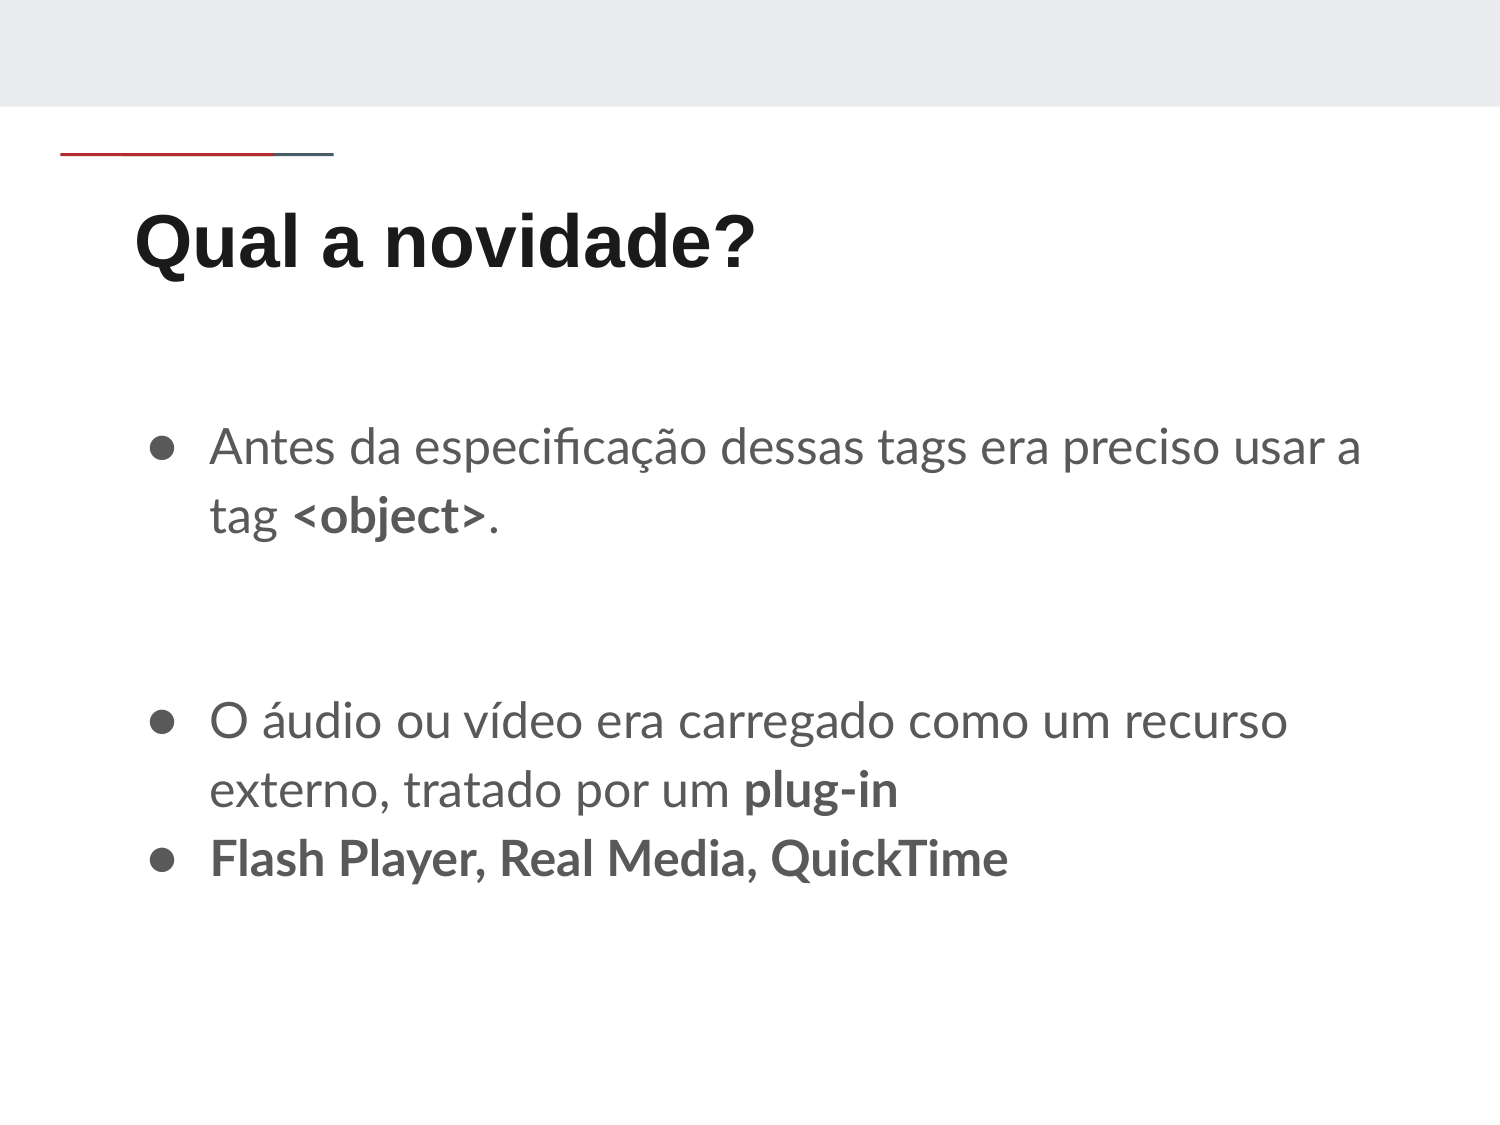

# Qual a novidade?
Antes da especificação dessas tags era preciso usar a tag <object>.

O áudio ou vídeo era carregado como um recurso externo, tratado por um plug-in
Flash Player, Real Media, QuickTime